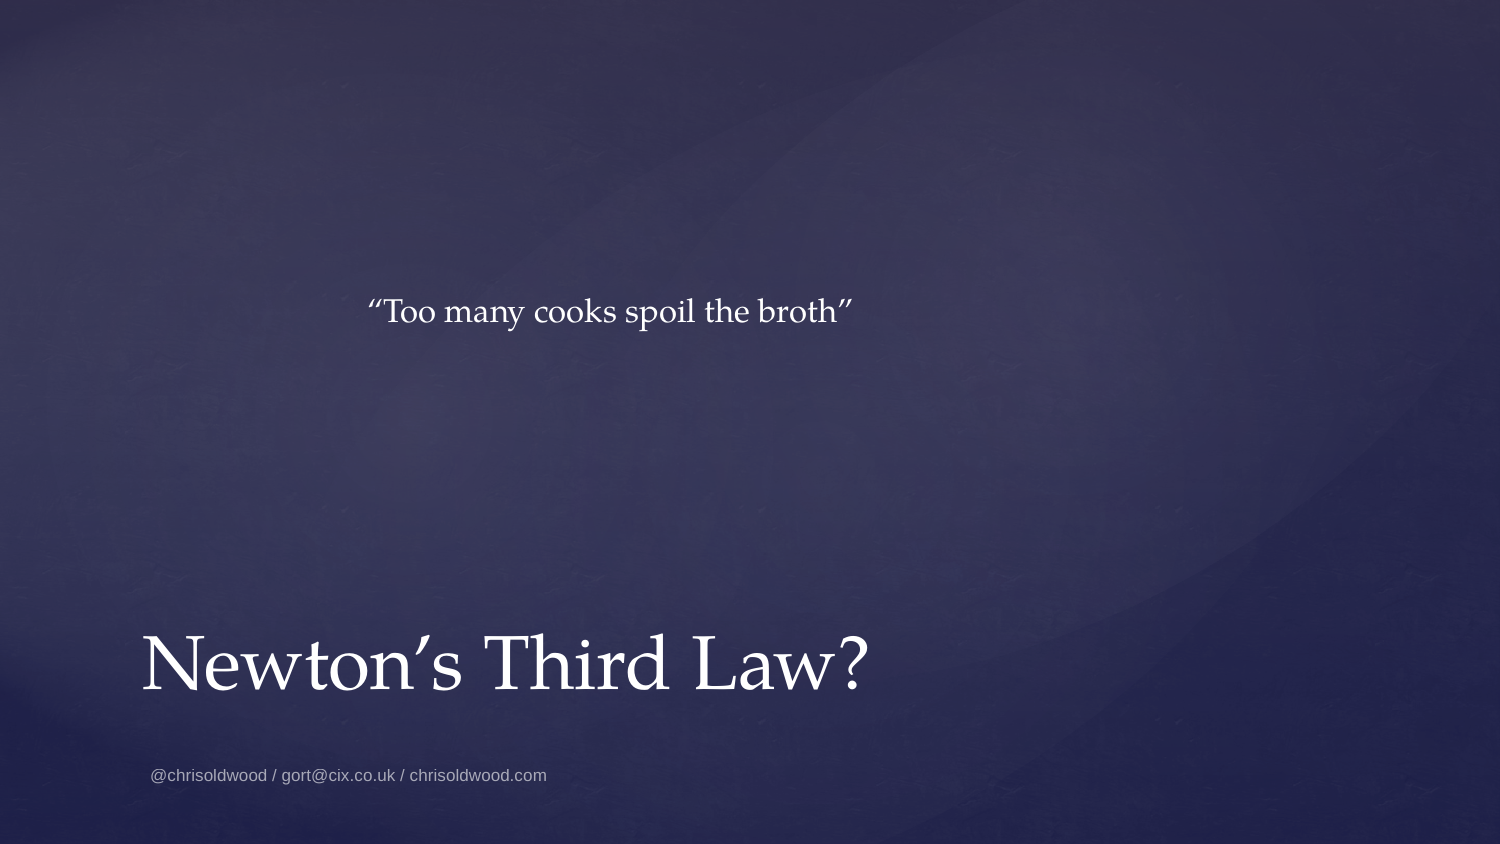

“Too many cooks spoil the broth”
# Newton’s Third Law?
@chrisoldwood / gort@cix.co.uk / chrisoldwood.com